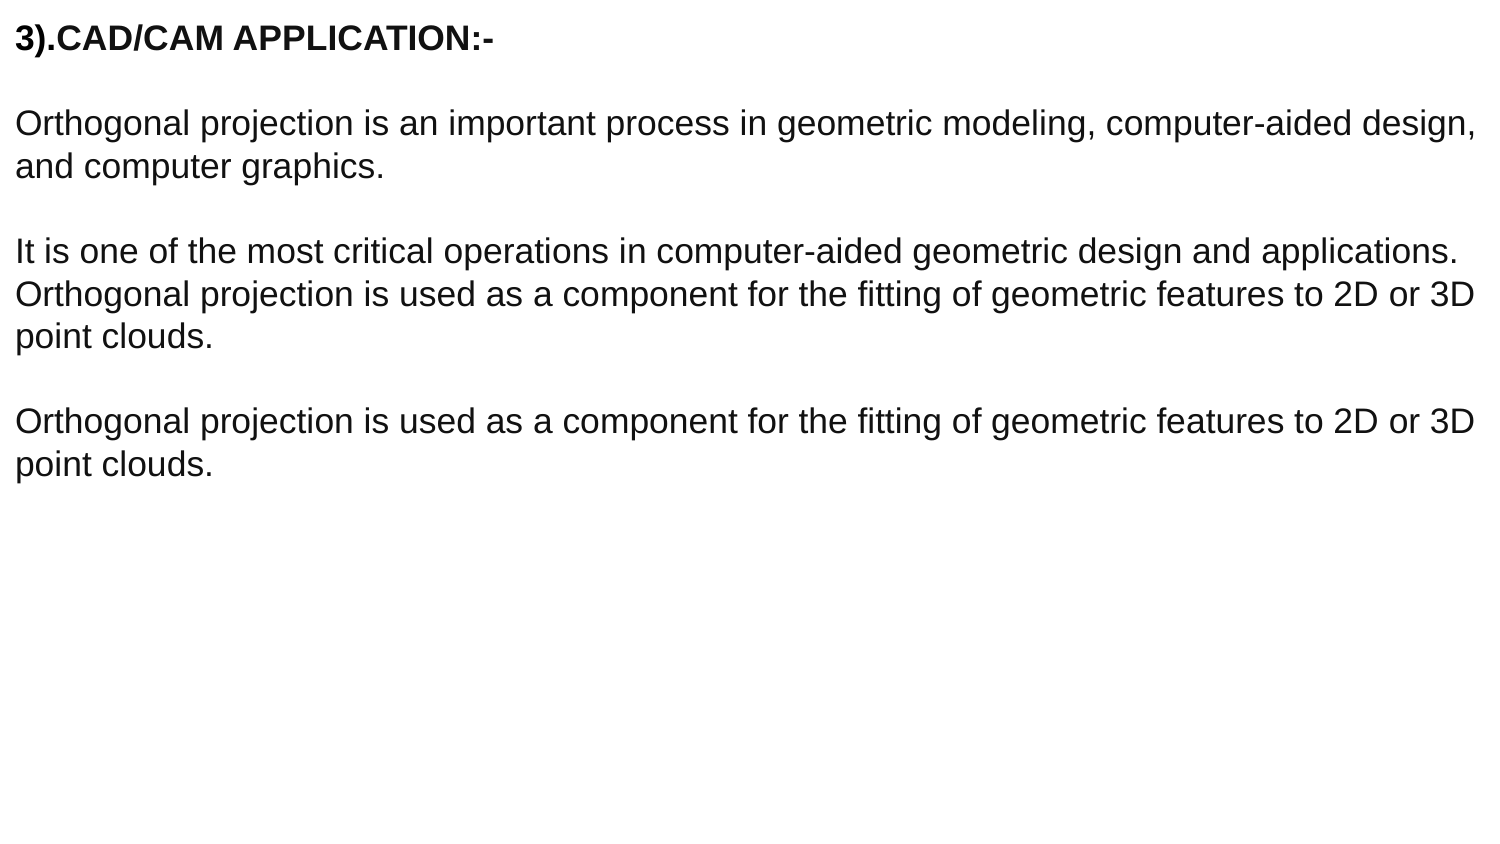

# 3).CAD/CAM APPLICATION:-

Orthogonal projection is an important process in geometric modeling, computer-aided design, and computer graphics.

It is one of the most critical operations in computer-aided geometric design and applications.  Orthogonal projection is used as a component for the fitting of geometric features to 2D or 3D point clouds.

Orthogonal projection is used as a component for the fitting of geometric features to 2D or 3D point clouds.